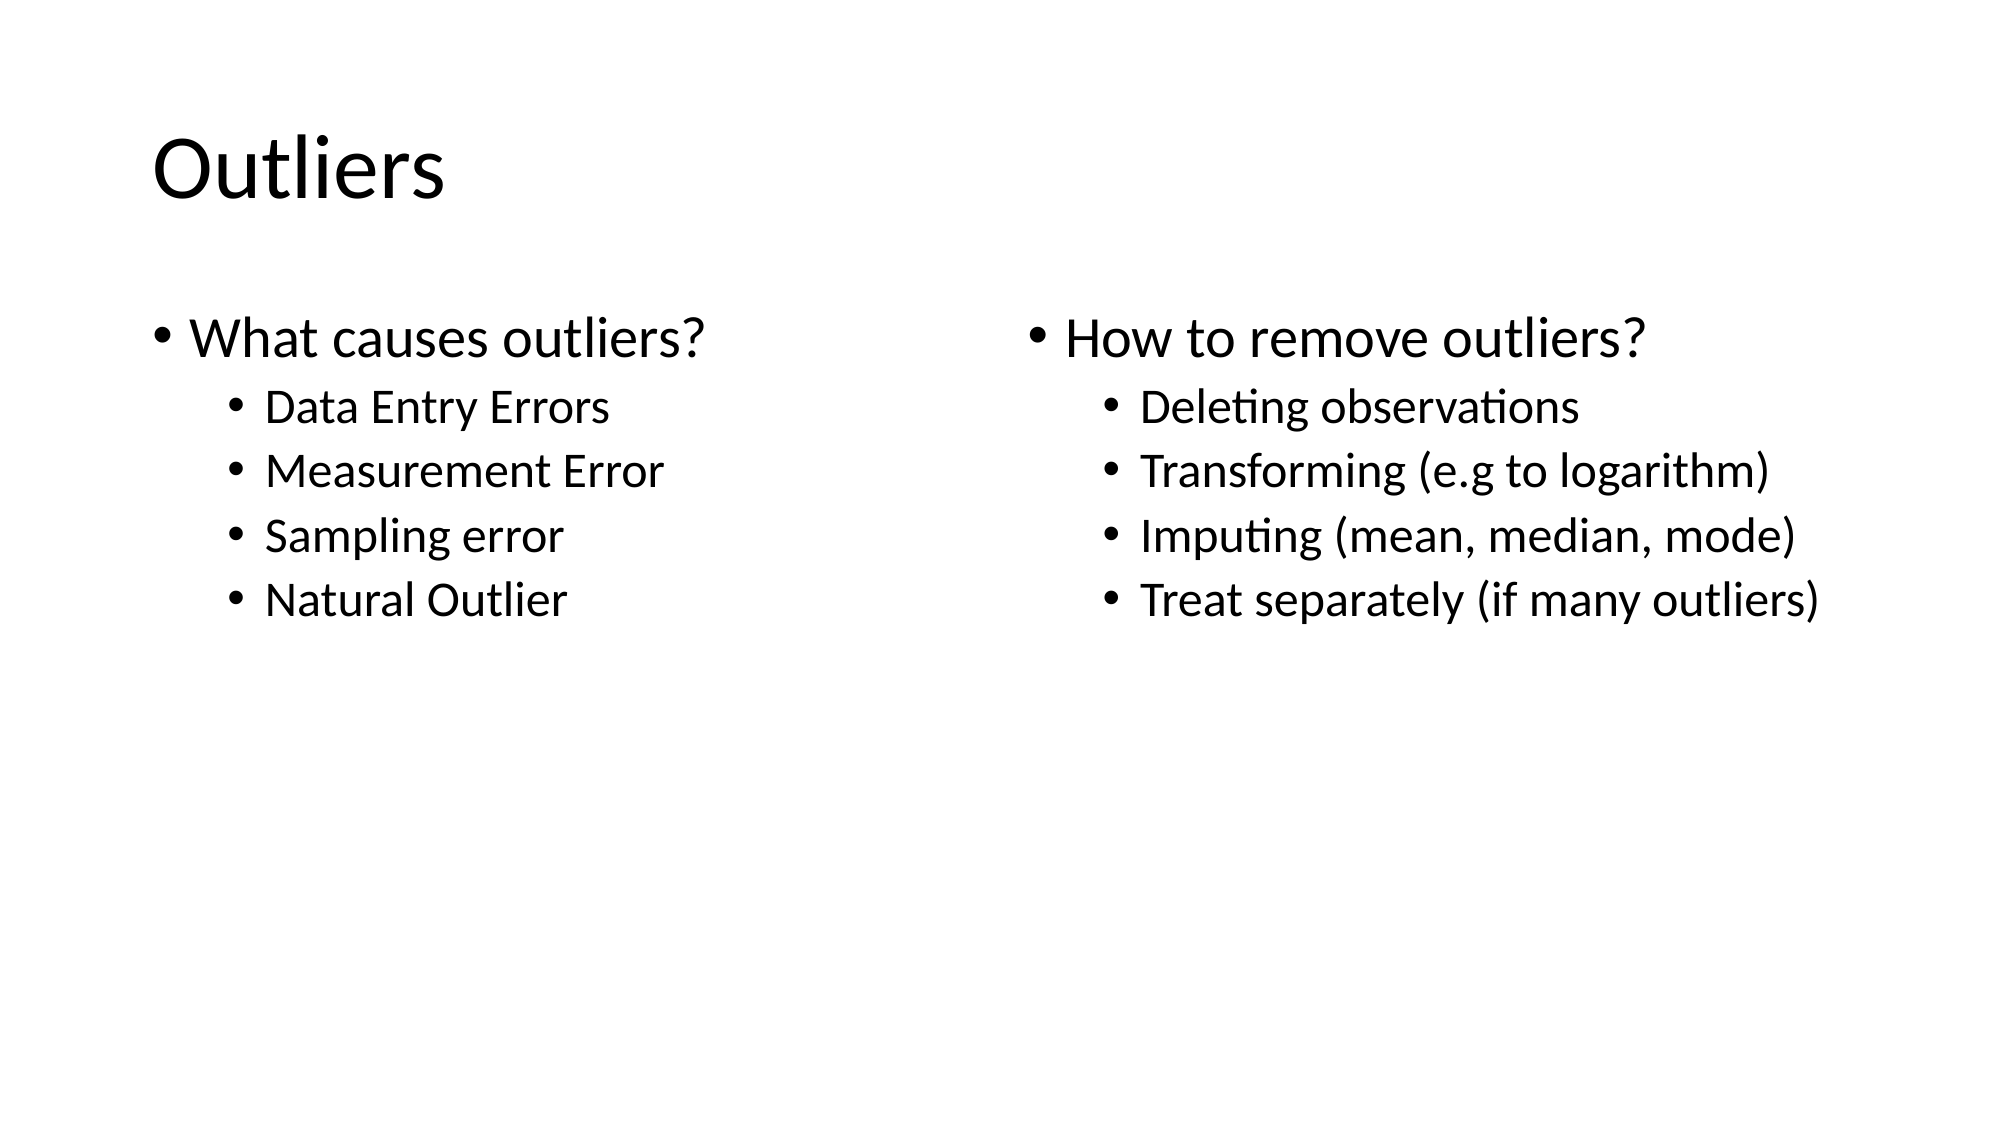

# Outliers
What causes outliers?
Data Entry Errors
Measurement Error
Sampling error
Natural Outlier
How to remove outliers?
Deleting observations
Transforming (e.g to logarithm)
Imputing (mean, median, mode)
Treat separately (if many outliers)